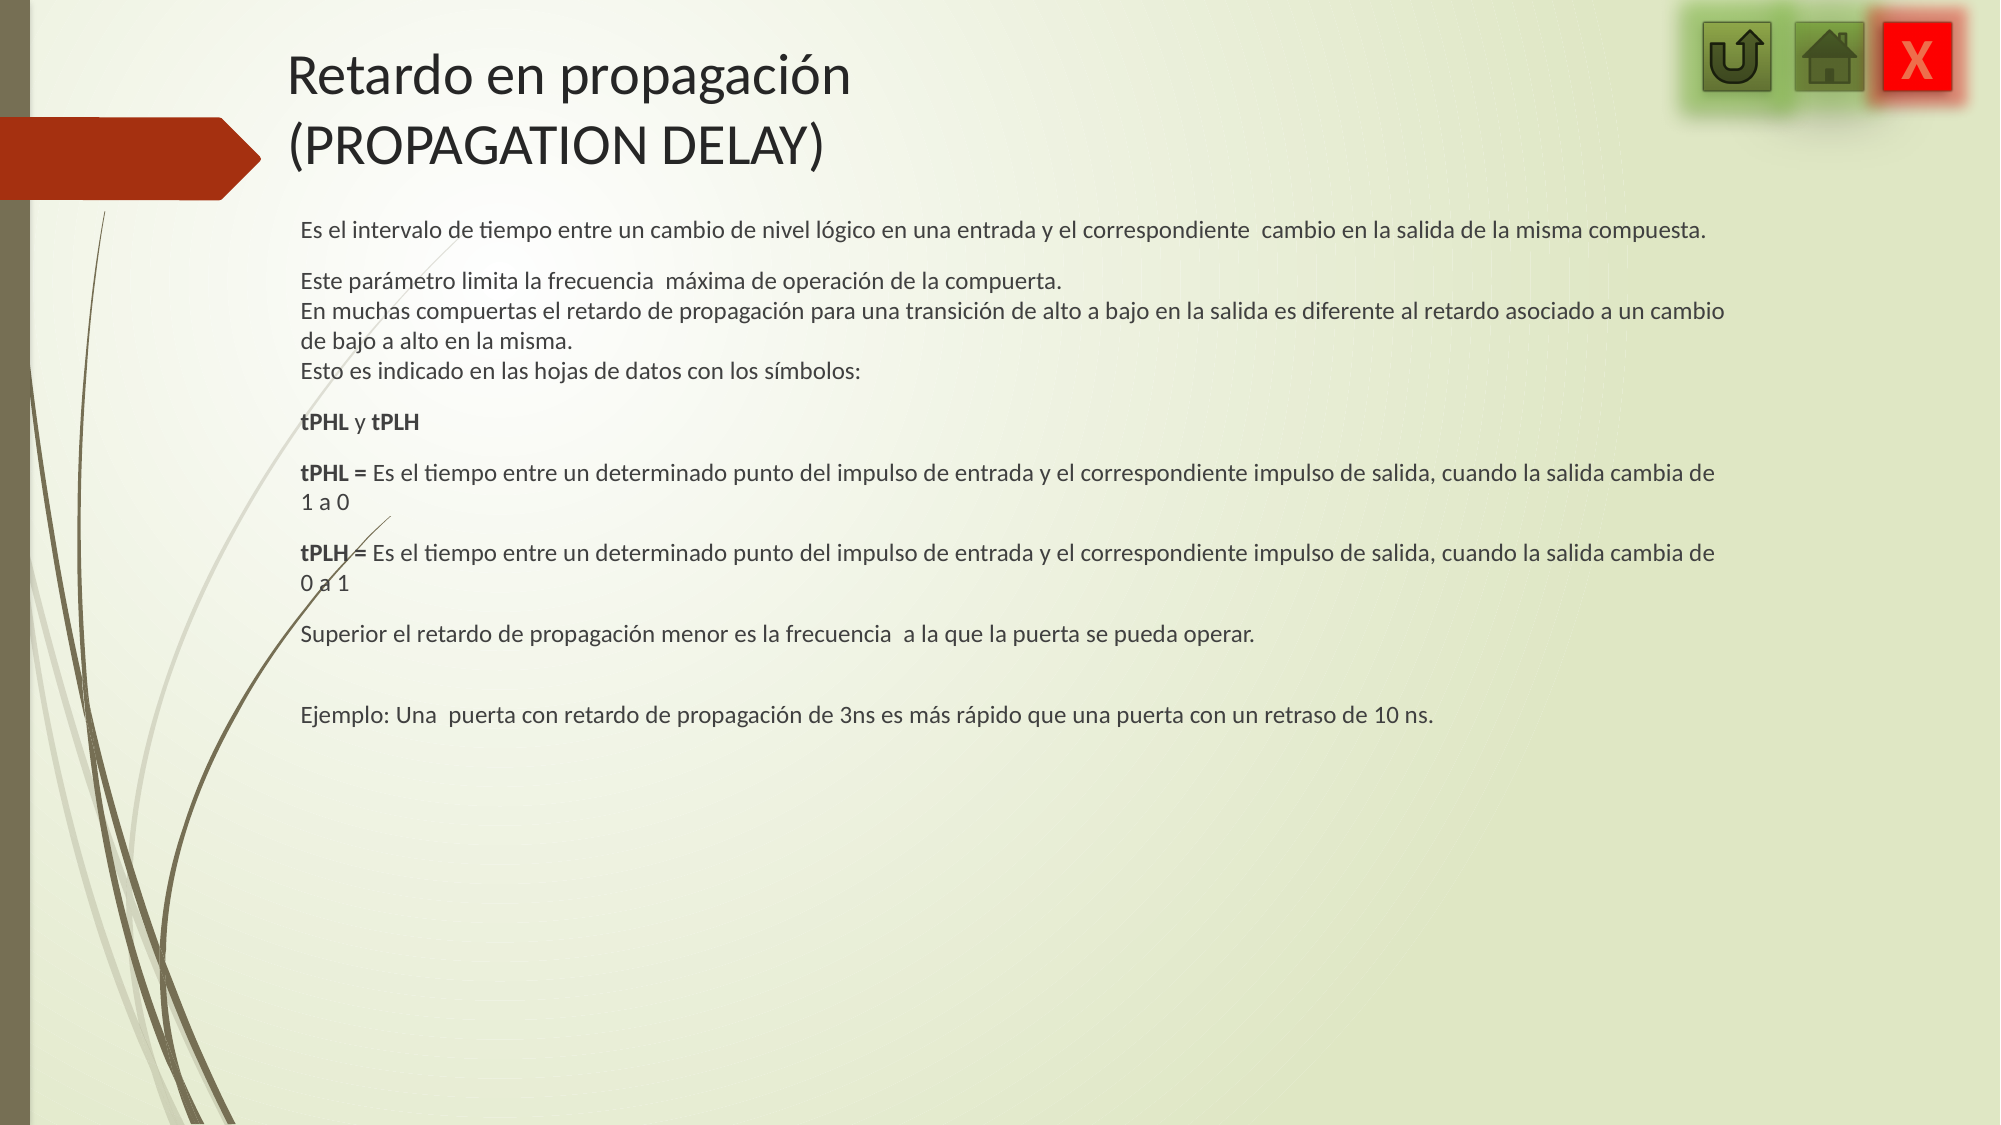

X
# Retardo en propagación (PROPAGATION DELAY)
Es el intervalo de tiempo entre un cambio de nivel lógico en una entrada y el correspondiente  cambio en la salida de la misma compuesta.
Este parámetro limita la frecuencia  máxima de operación de la compuerta.
En muchas compuertas el retardo de propagación para una transición de alto a bajo en la salida es diferente al retardo asociado a un cambio de bajo a alto en la misma.
Esto es indicado en las hojas de datos con los símbolos:
tPHL y tPLH
tPHL = Es el tiempo entre un determinado punto del impulso de entrada y el correspondiente impulso de salida, cuando la salida cambia de  1 a 0
tPLH = Es el tiempo entre un determinado punto del impulso de entrada y el correspondiente impulso de salida, cuando la salida cambia de  0 a 1
Superior el retardo de propagación menor es la frecuencia  a la que la puerta se pueda operar.
Ejemplo: Una  puerta con retardo de propagación de 3ns es más rápido que una puerta con un retraso de 10 ns.